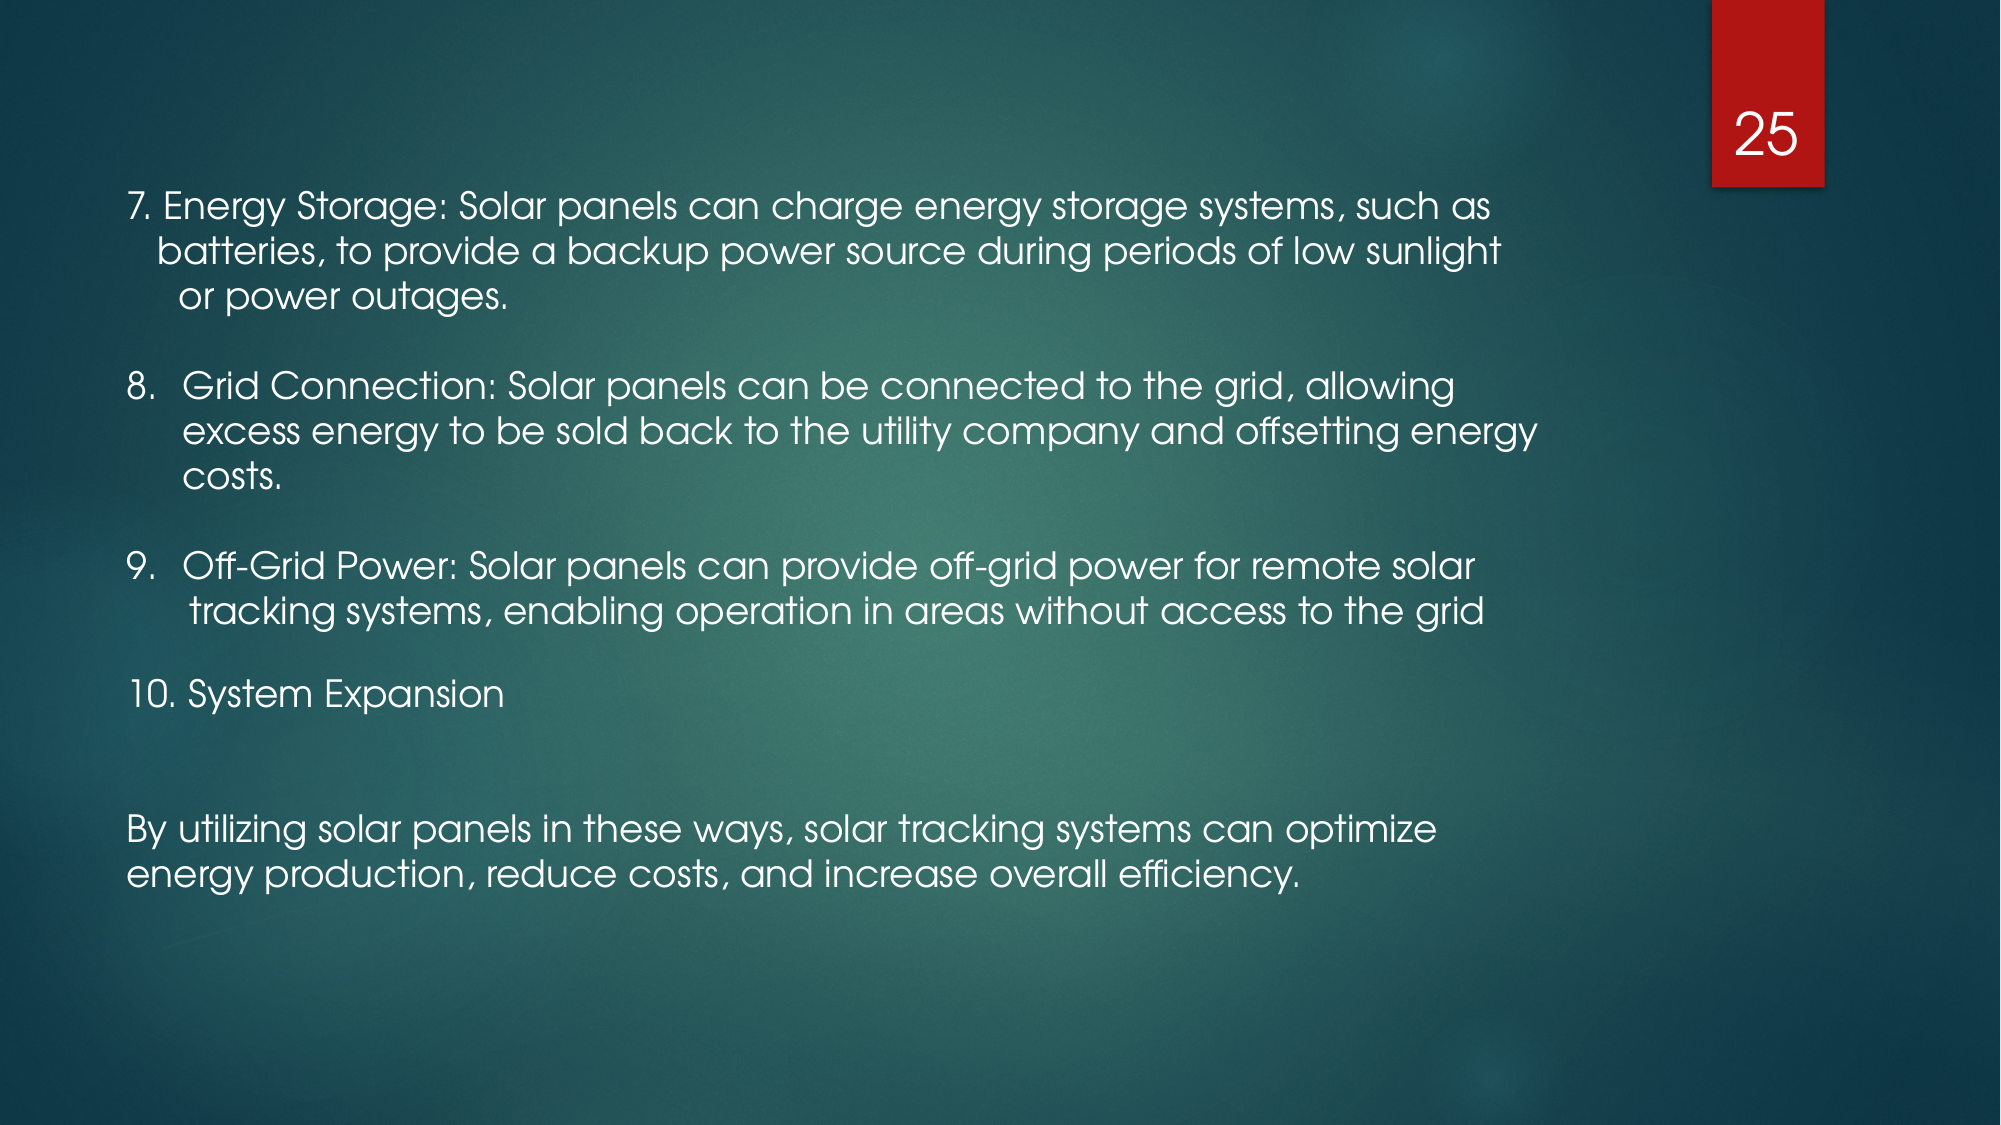

25
7. Energy Storage: Solar panels can charge energy storage systems, such as
   batteries, to provide a backup power source during periods of low sunlight
     or power outages.

Grid Connection: Solar panels can be connected to the grid, allowing excess energy to be sold back to the utility company and offsetting energy costs.

Off-Grid Power: Solar panels can provide off-grid power for remote solar
      tracking systems, enabling operation in areas without access to the grid
10. System Expansion

By utilizing solar panels in these ways, solar tracking systems can optimize energy production, reduce costs, and increase overall efficiency.